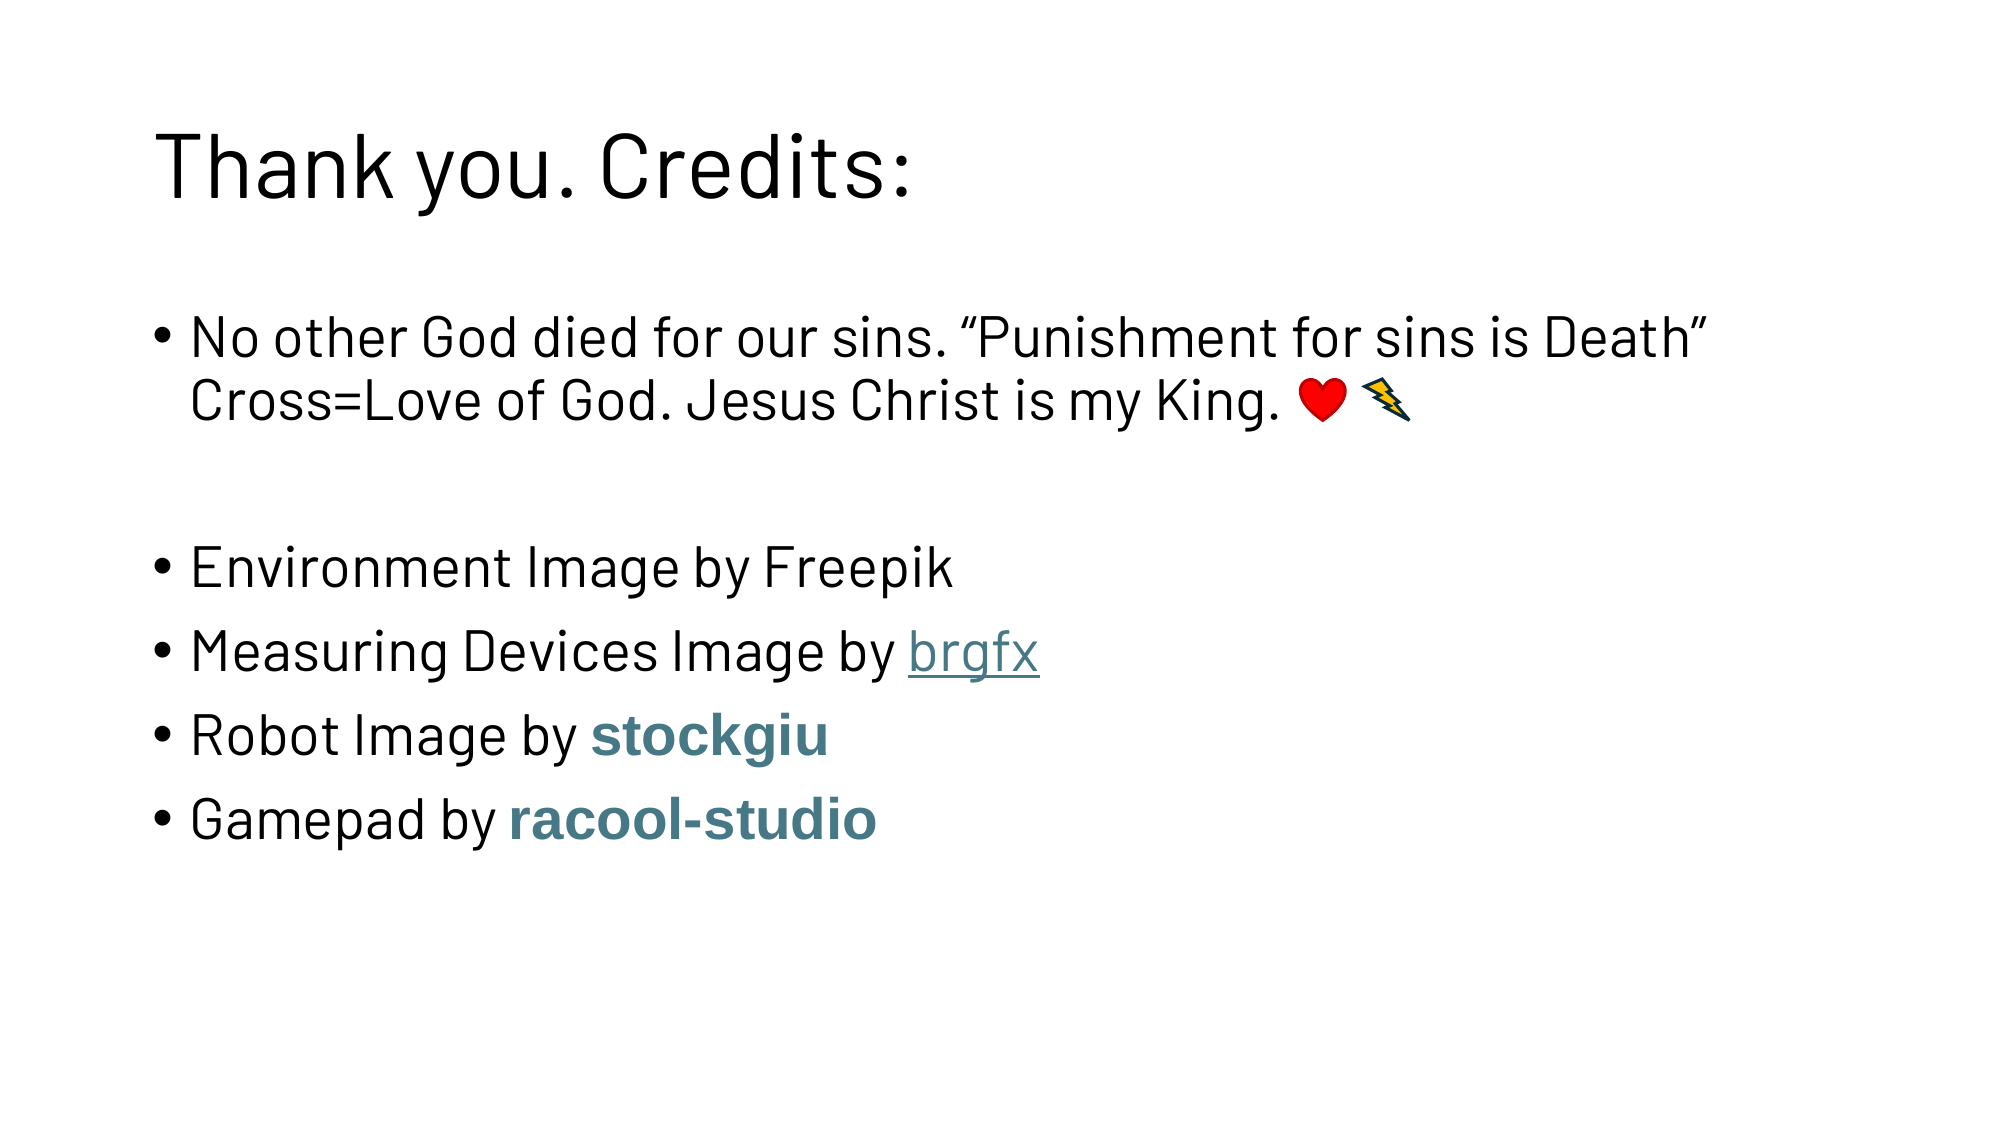

# Thank you. Credits:
No other God died for our sins. “Punishment for sins is Death” Cross=Love of God. Jesus Christ is my King.

Environment Image by Freepik
Measuring Devices Image by brgfx
Robot Image by stockgiu
Gamepad by racool-studio